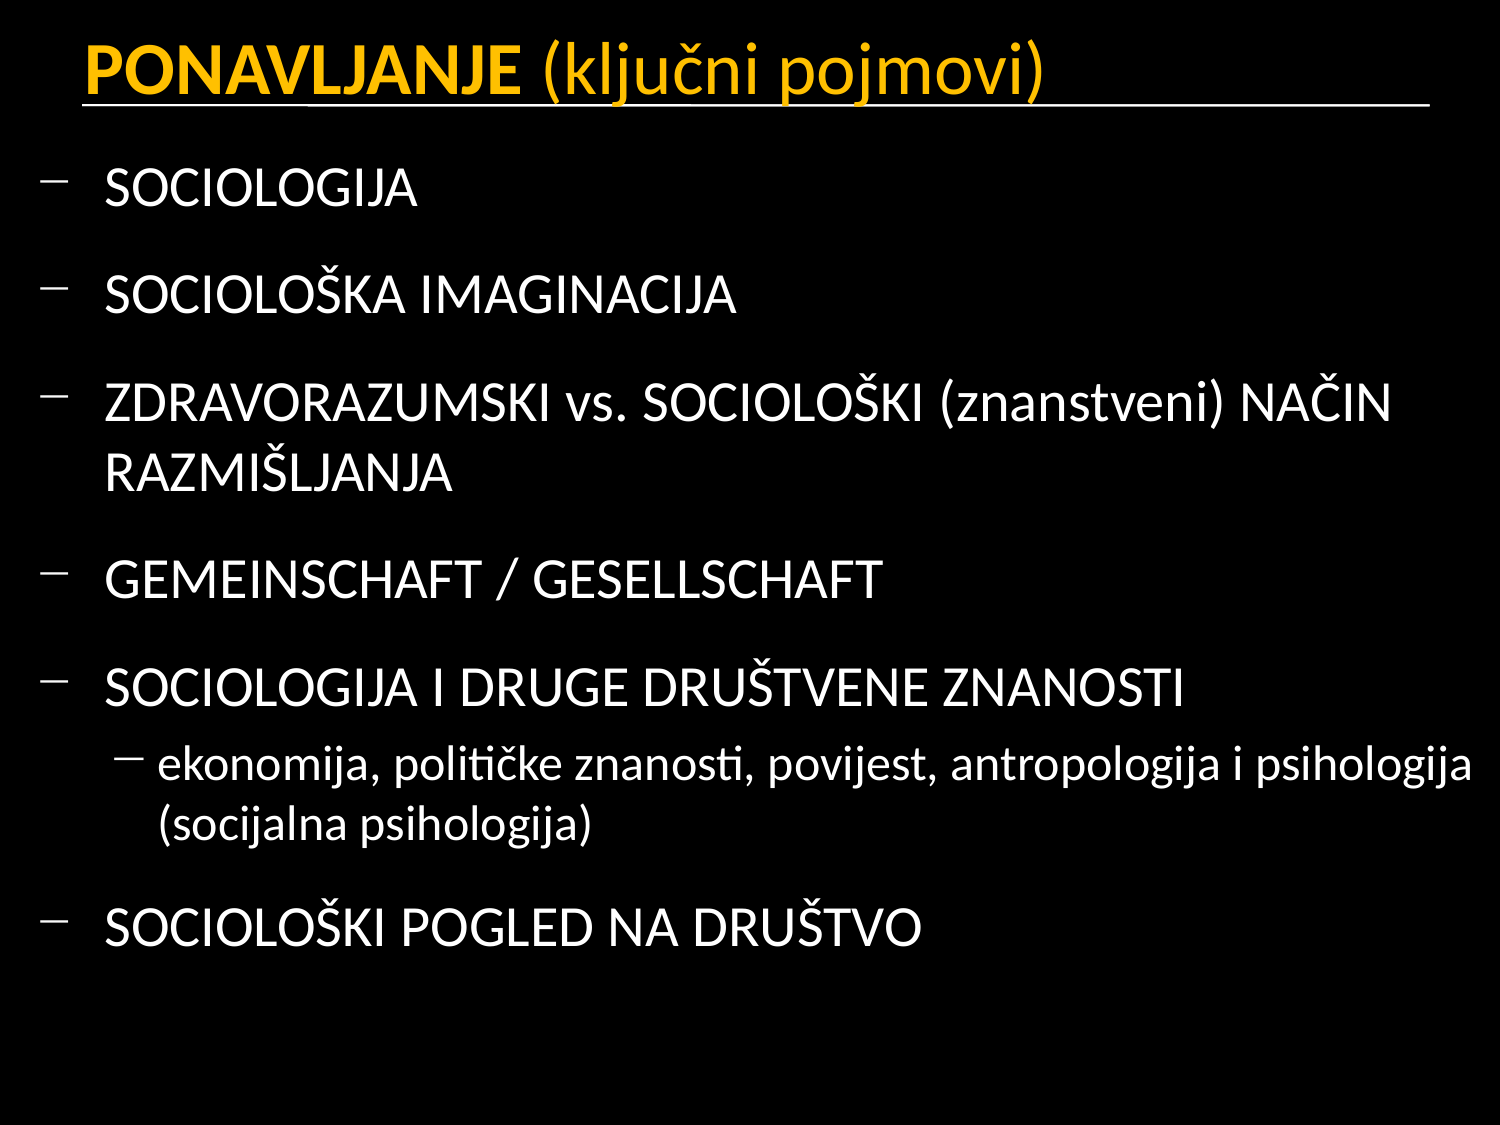

# PONAVLJANJE (ključni pojmovi)
SOCIOLOGIJA
SOCIOLOŠKA IMAGINACIJA
ZDRAVORAZUMSKI vs. SOCIOLOŠKI (znanstveni) NAČIN RAZMIŠLJANJA
GEMEINSCHAFT / GESELLSCHAFT
SOCIOLOGIJA I DRUGE DRUŠTVENE ZNANOSTI
ekonomija, političke znanosti, povijest, antropologija i psihologija (socijalna psihologija)
SOCIOLOŠKI POGLED NA DRUŠTVO